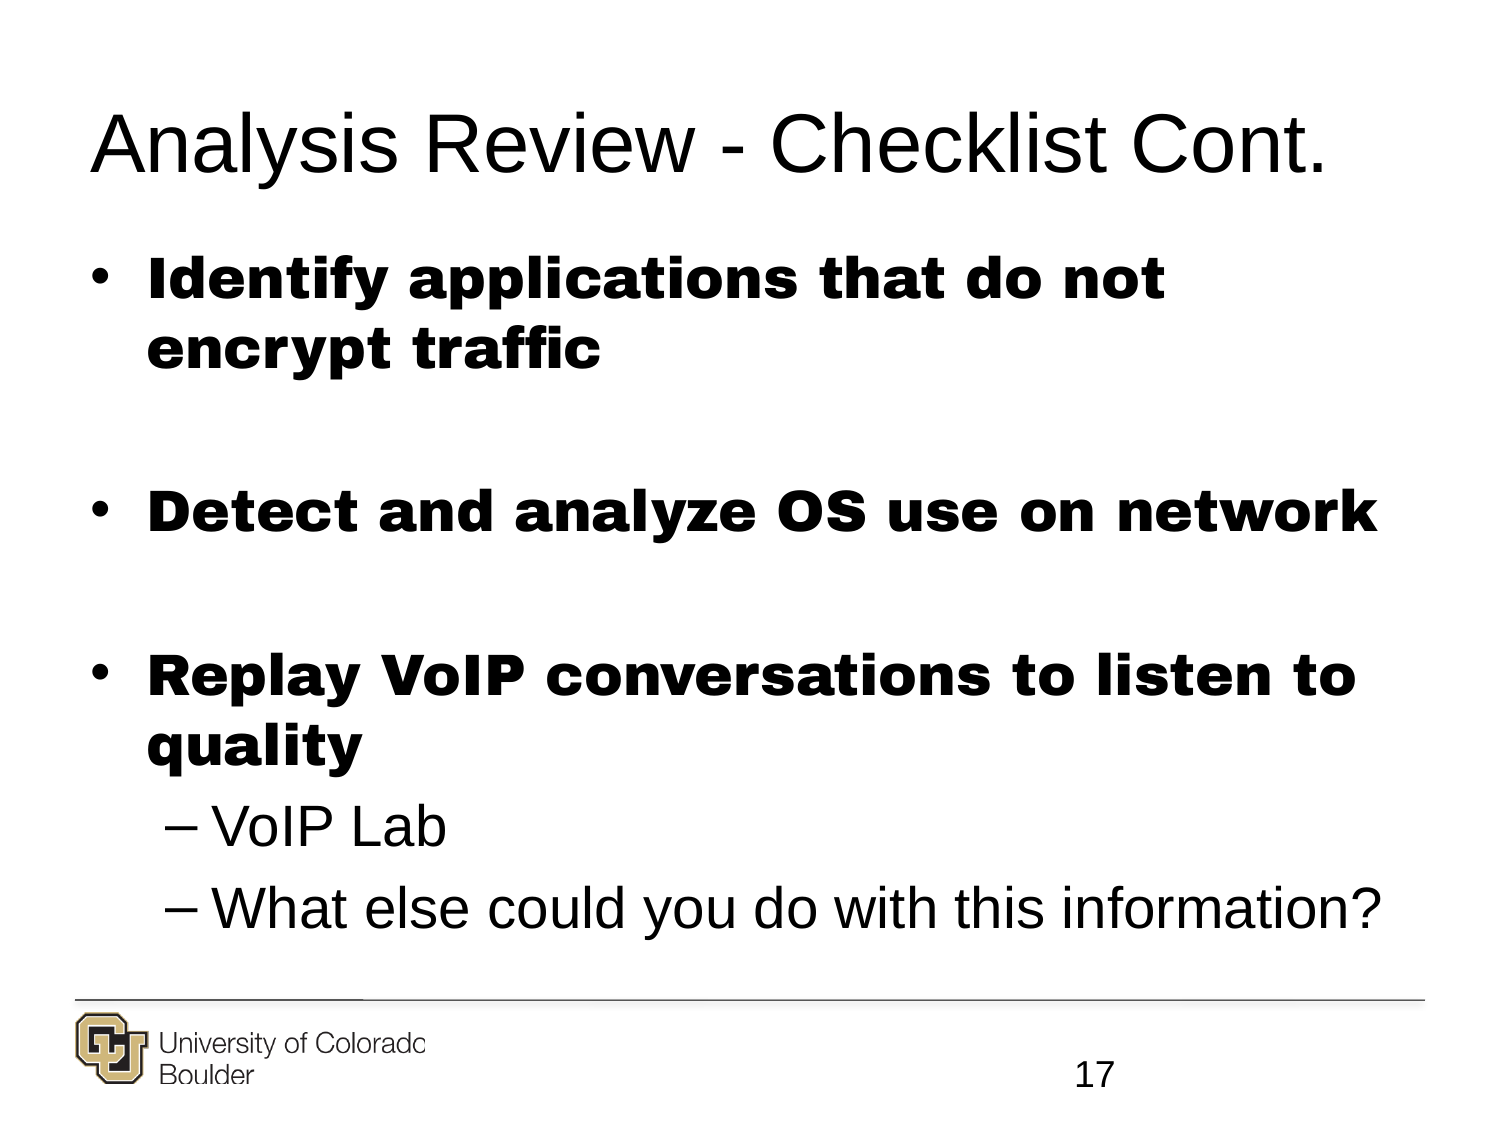

# Analysis Review - Checklist Cont.
Identify applications that do not encrypt traffic

Detect and analyze OS use on network

Replay VoIP conversations to listen to quality
VoIP Lab
What else could you do with this information?
17